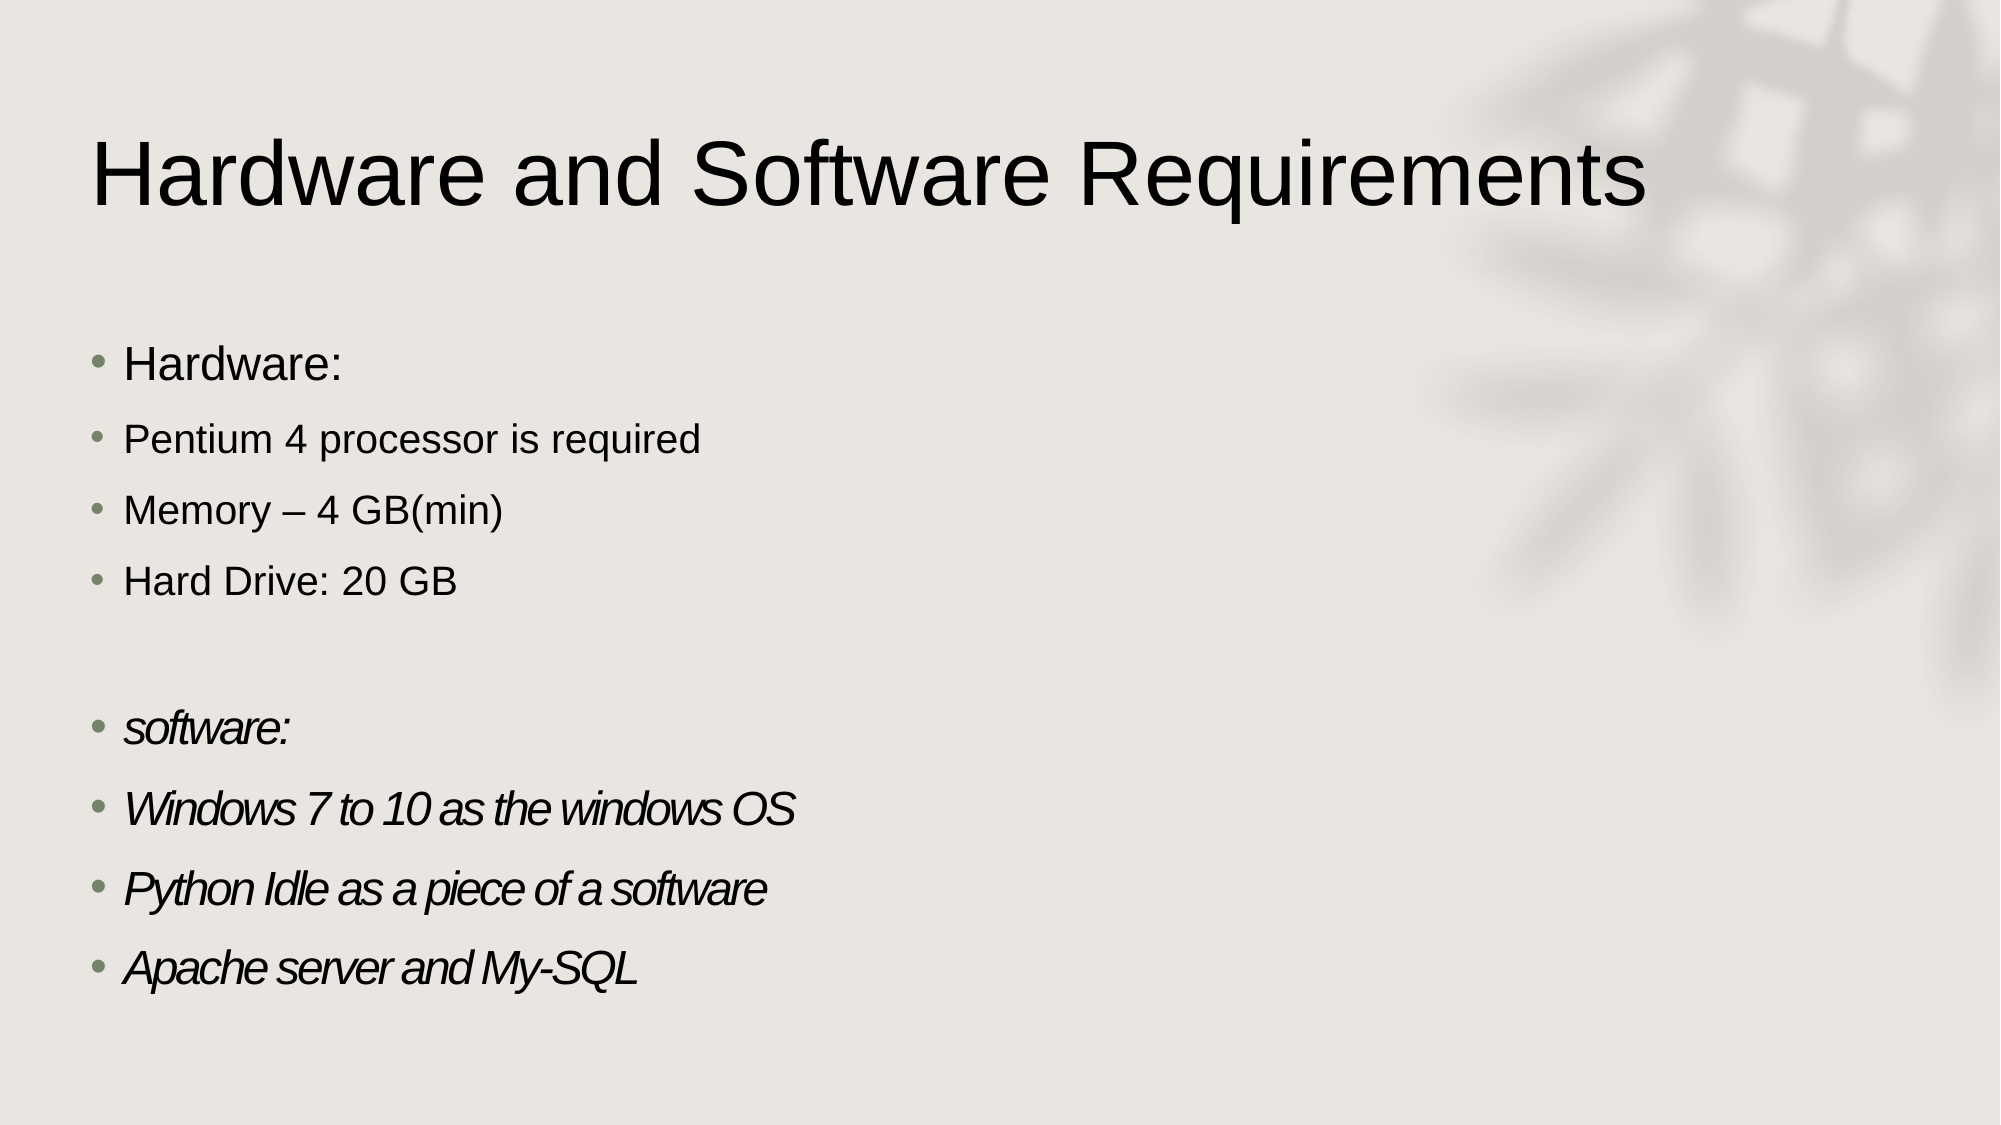

# Hardware and Software Requirements
Hardware:
Pentium 4 processor is required
Memory – 4 GB(min)
Hard Drive: 20 GB

software:
Windows 7 to 10 as the windows OS
Python Idle as a piece of a software
Apache server and My-SQL